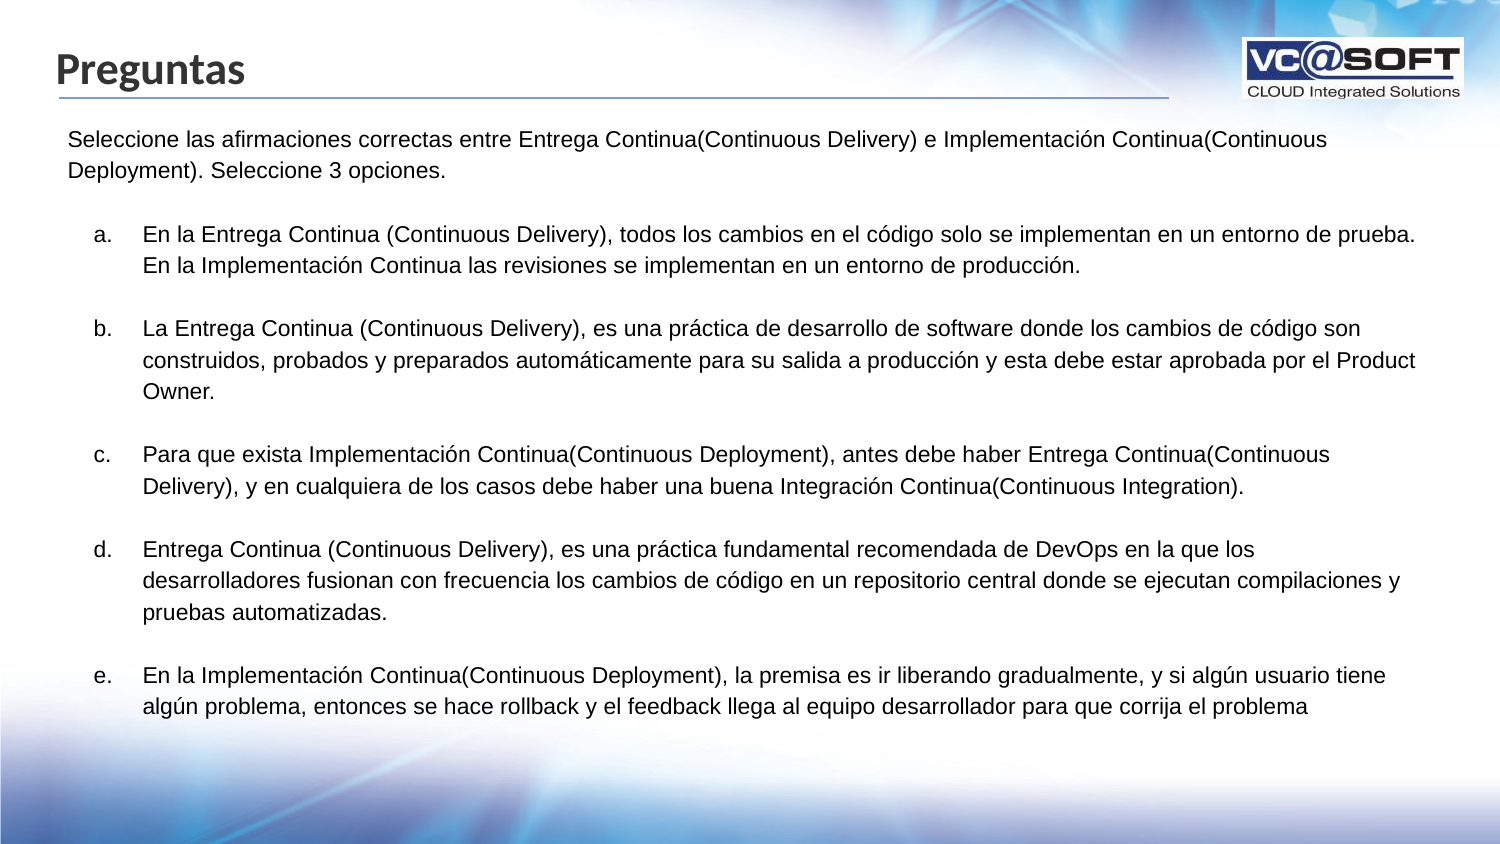

# Preguntas
Seleccione las afirmaciones correctas entre Entrega Continua(Continuous Delivery) e Implementación Continua(Continuous Deployment). Seleccione 3 opciones.

En la Entrega Continua (Continuous Delivery), todos los cambios en el código solo se implementan en un entorno de prueba. En la Implementación Continua las revisiones se implementan en un entorno de producción.

La Entrega Continua (Continuous Delivery), es una práctica de desarrollo de software donde los cambios de código son construidos, probados y preparados automáticamente para su salida a producción y esta debe estar aprobada por el Product Owner.

Para que exista Implementación Continua(Continuous Deployment), antes debe haber Entrega Continua(Continuous Delivery), y en cualquiera de los casos debe haber una buena Integración Continua(Continuous Integration).

Entrega Continua (Continuous Delivery), es una práctica fundamental recomendada de DevOps en la que los desarrolladores fusionan con frecuencia los cambios de código en un repositorio central donde se ejecutan compilaciones y pruebas automatizadas.

En la Implementación Continua(Continuous Deployment), la premisa es ir liberando gradualmente, y si algún usuario tiene algún problema, entonces se hace rollback y el feedback llega al equipo desarrollador para que corrija el problema